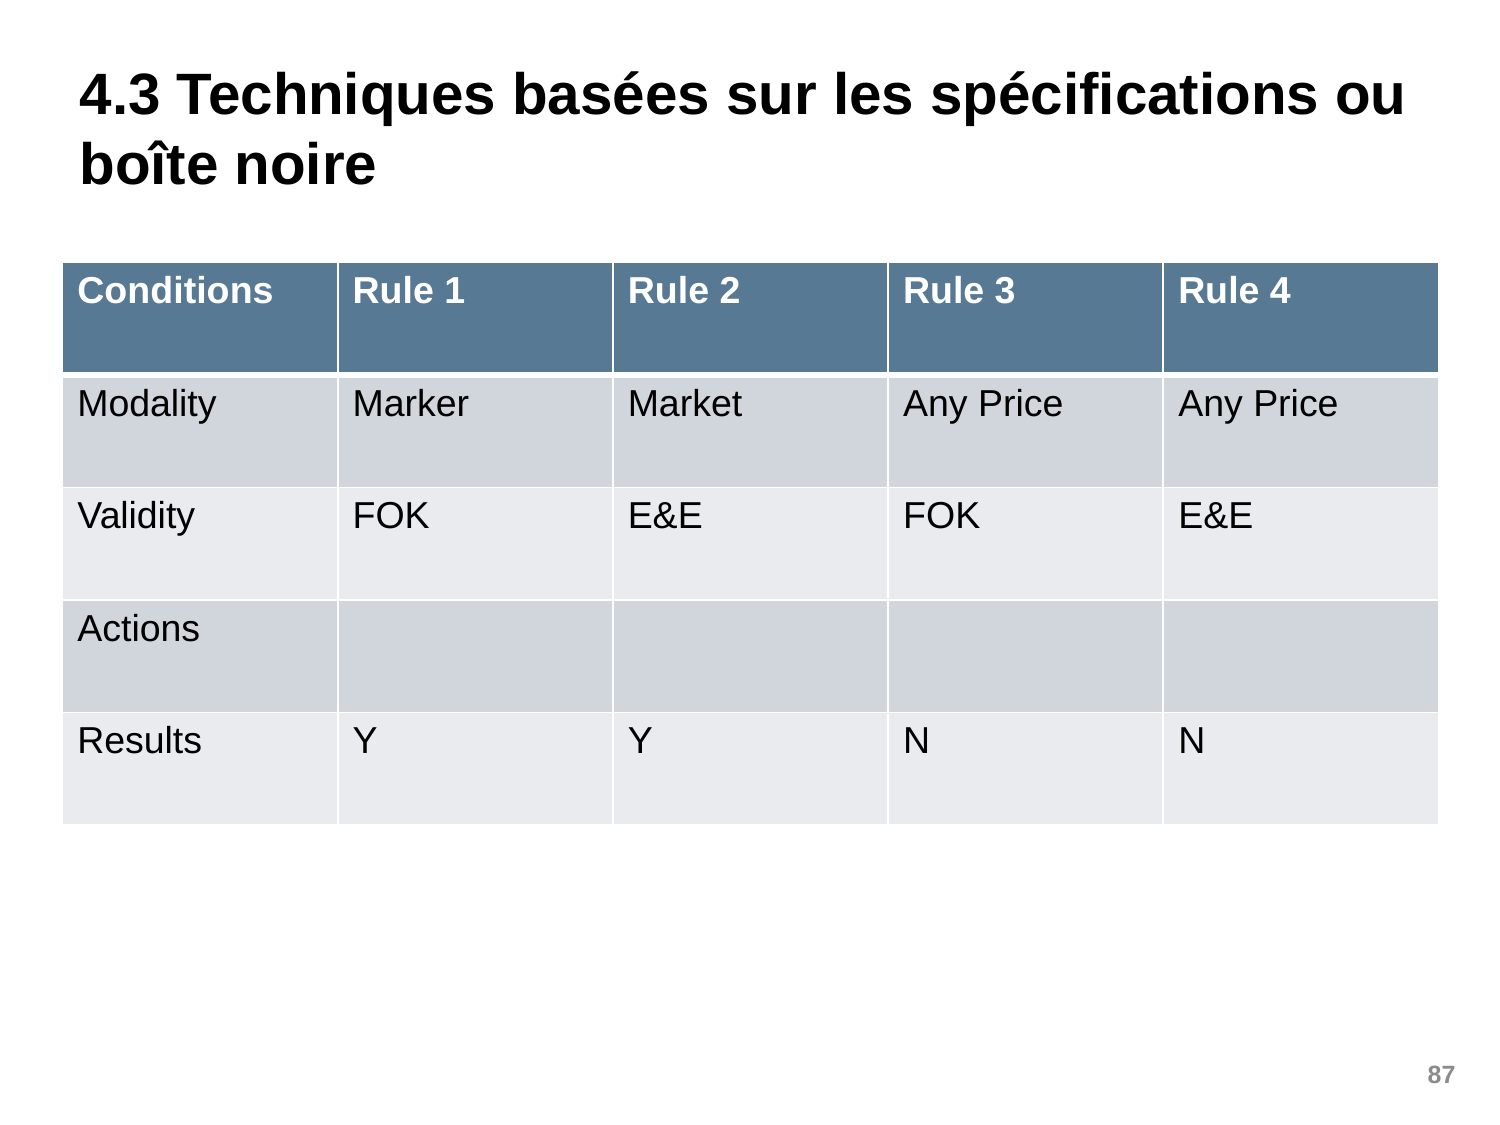

# 4.3 Techniques basées sur les spécifications ou boîte noire
| Conditions | Rule 1 | Rule 2 | Rule 3 | Rule 4 |
| --- | --- | --- | --- | --- |
| Modality | Marker | Market | Any Price | Any Price |
| Validity | FOK | E&E | FOK | E&E |
| Actions |  |  |  |  |
| Results | Y | Y | N | N |
87